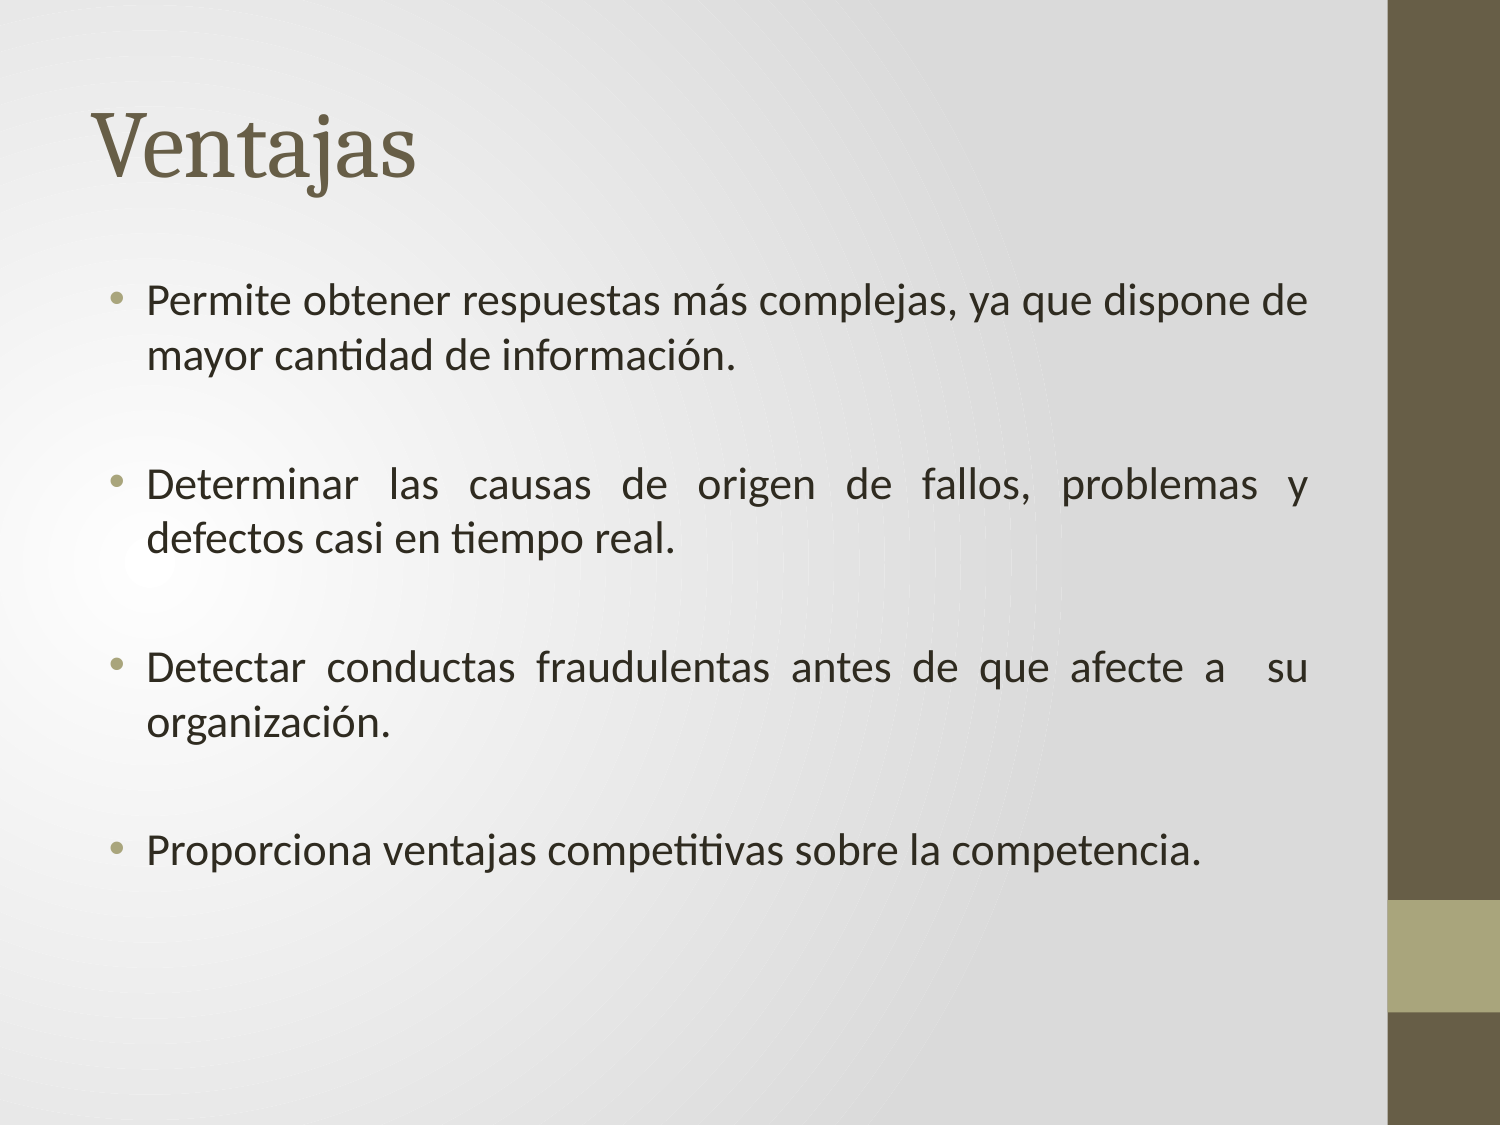

# Ventajas
Permite obtener respuestas más complejas, ya que dispone de mayor cantidad de información.

Determinar las causas de origen de fallos, problemas y defectos casi en tiempo real.

Detectar conductas fraudulentas antes de que afecte a  su organización.

Proporciona ventajas competitivas sobre la competencia.